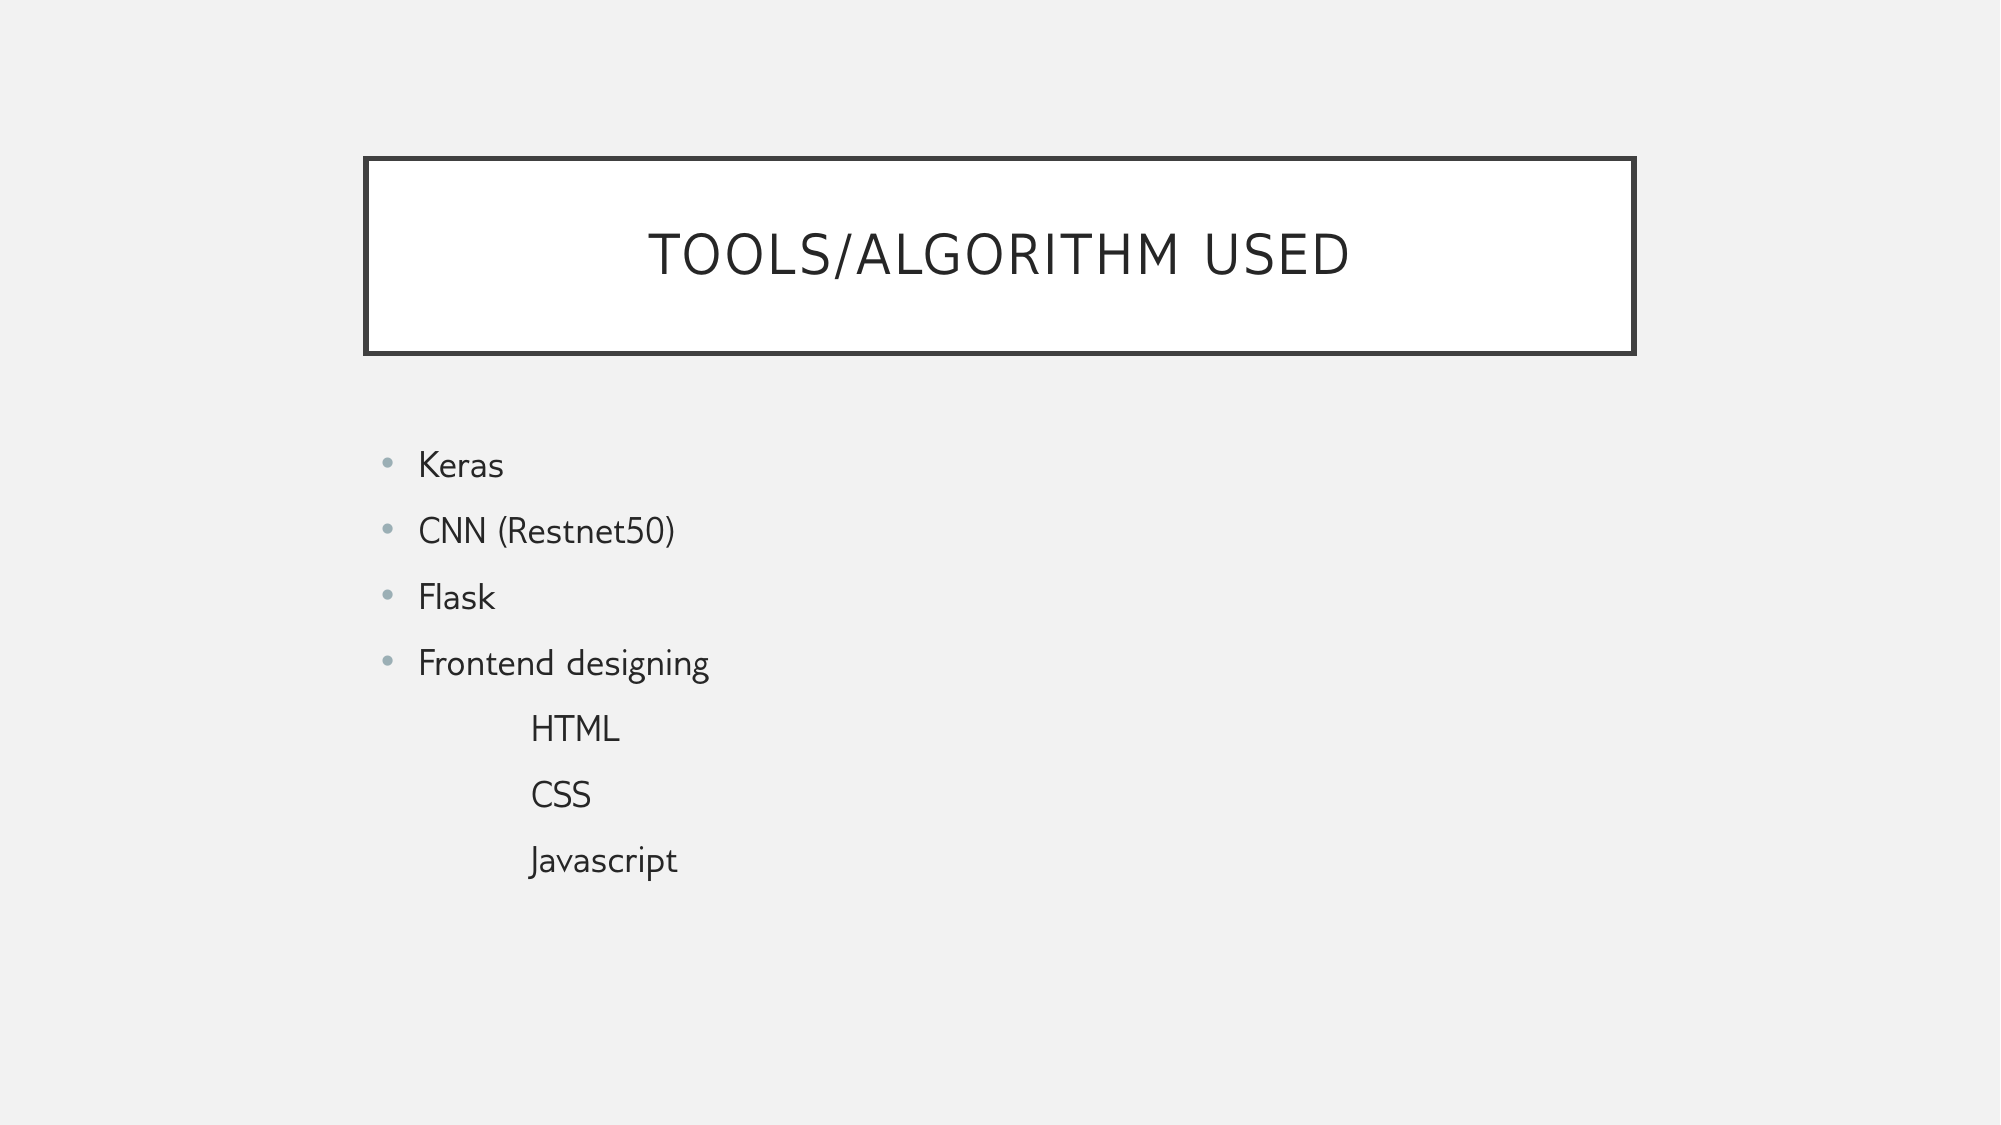

# ToOLS/algorithm used
Keras
CNN (Restnet50)
Flask
Frontend designing
	HTML
	CSS
	Javascript